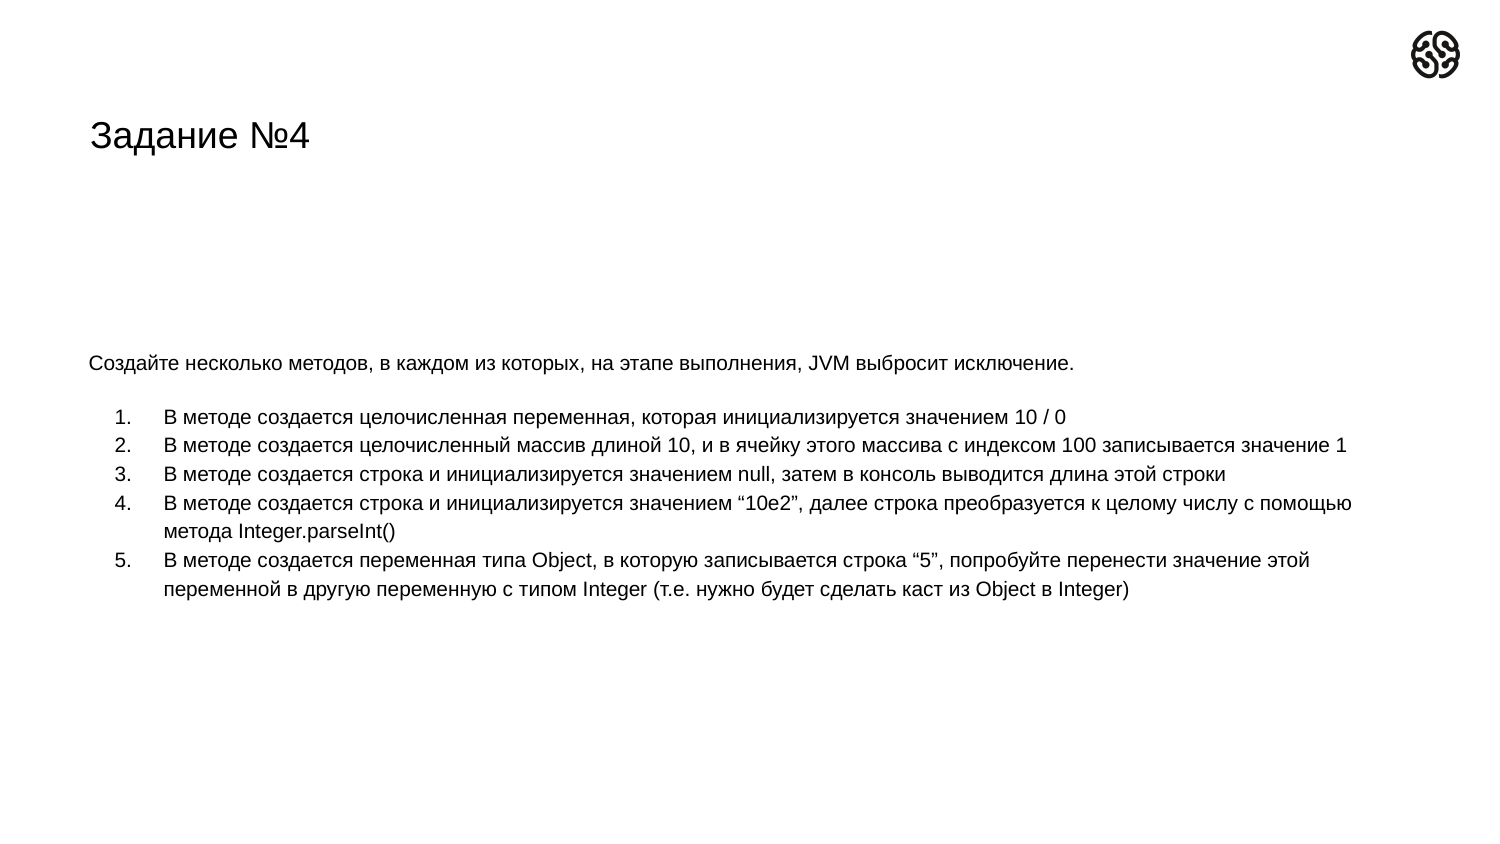

# Задание №4
Создайте несколько методов, в каждом из которых, на этапе выполнения, JVM выбросит исключение.
В методе создается целочисленная переменная, которая инициализируется значением 10 / 0
В методе создается целочисленный массив длиной 10, и в ячейку этого массива с индексом 100 записывается значение 1
В методе создается строка и инициализируется значением null, затем в консоль выводится длина этой строки
В методе создается строка и инициализируется значением “10e2”, далее строка преобразуется к целому числу с помощью метода Integer.parseInt()
В методе создается переменная типа Object, в которую записывается строка “5”, попробуйте перенести значение этой переменной в другую переменную с типом Integer (т.е. нужно будет сделать каст из Object в Integer)